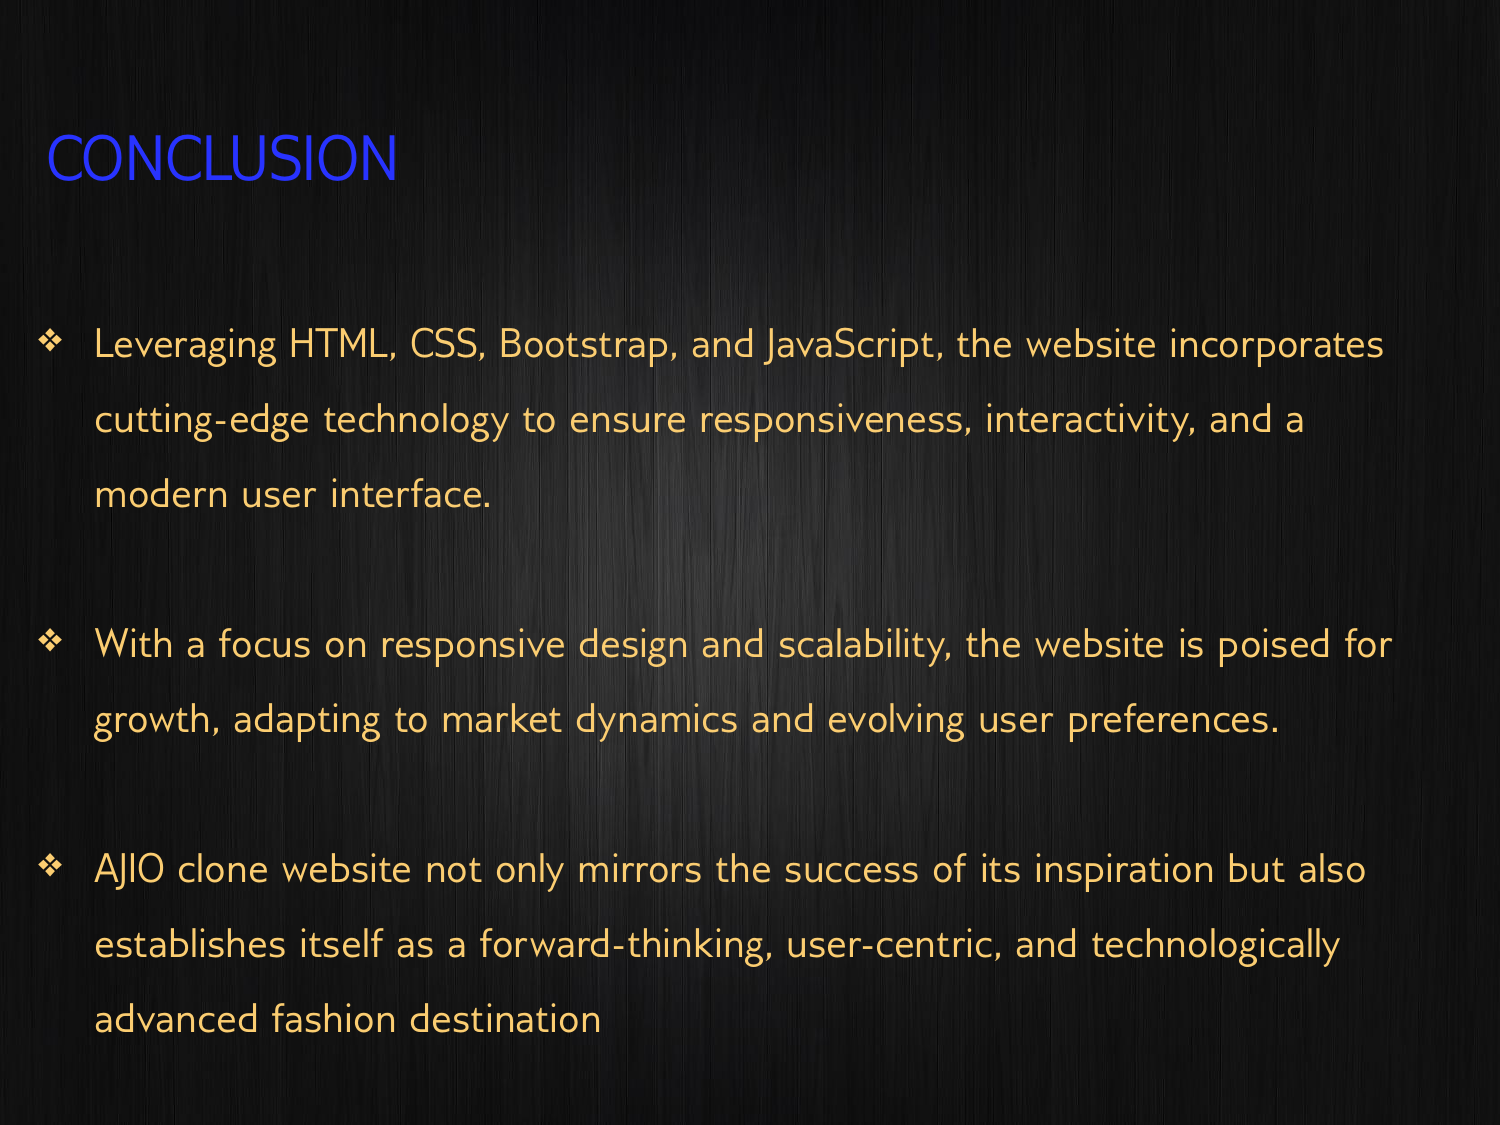

CONCLUSION

Leveraging HTML, CSS, Bootstrap, and JavaScript, the website incorporates cutting-edge technology to ensure responsiveness, interactivity, and a modern user interface.

With a focus on responsive design and scalability, the website is poised for growth, adapting to market dynamics and evolving user preferences.

AJIO clone website not only mirrors the success of its inspiration but also establishes itself as a forward-thinking, user-centric, and technologically advanced fashion destination